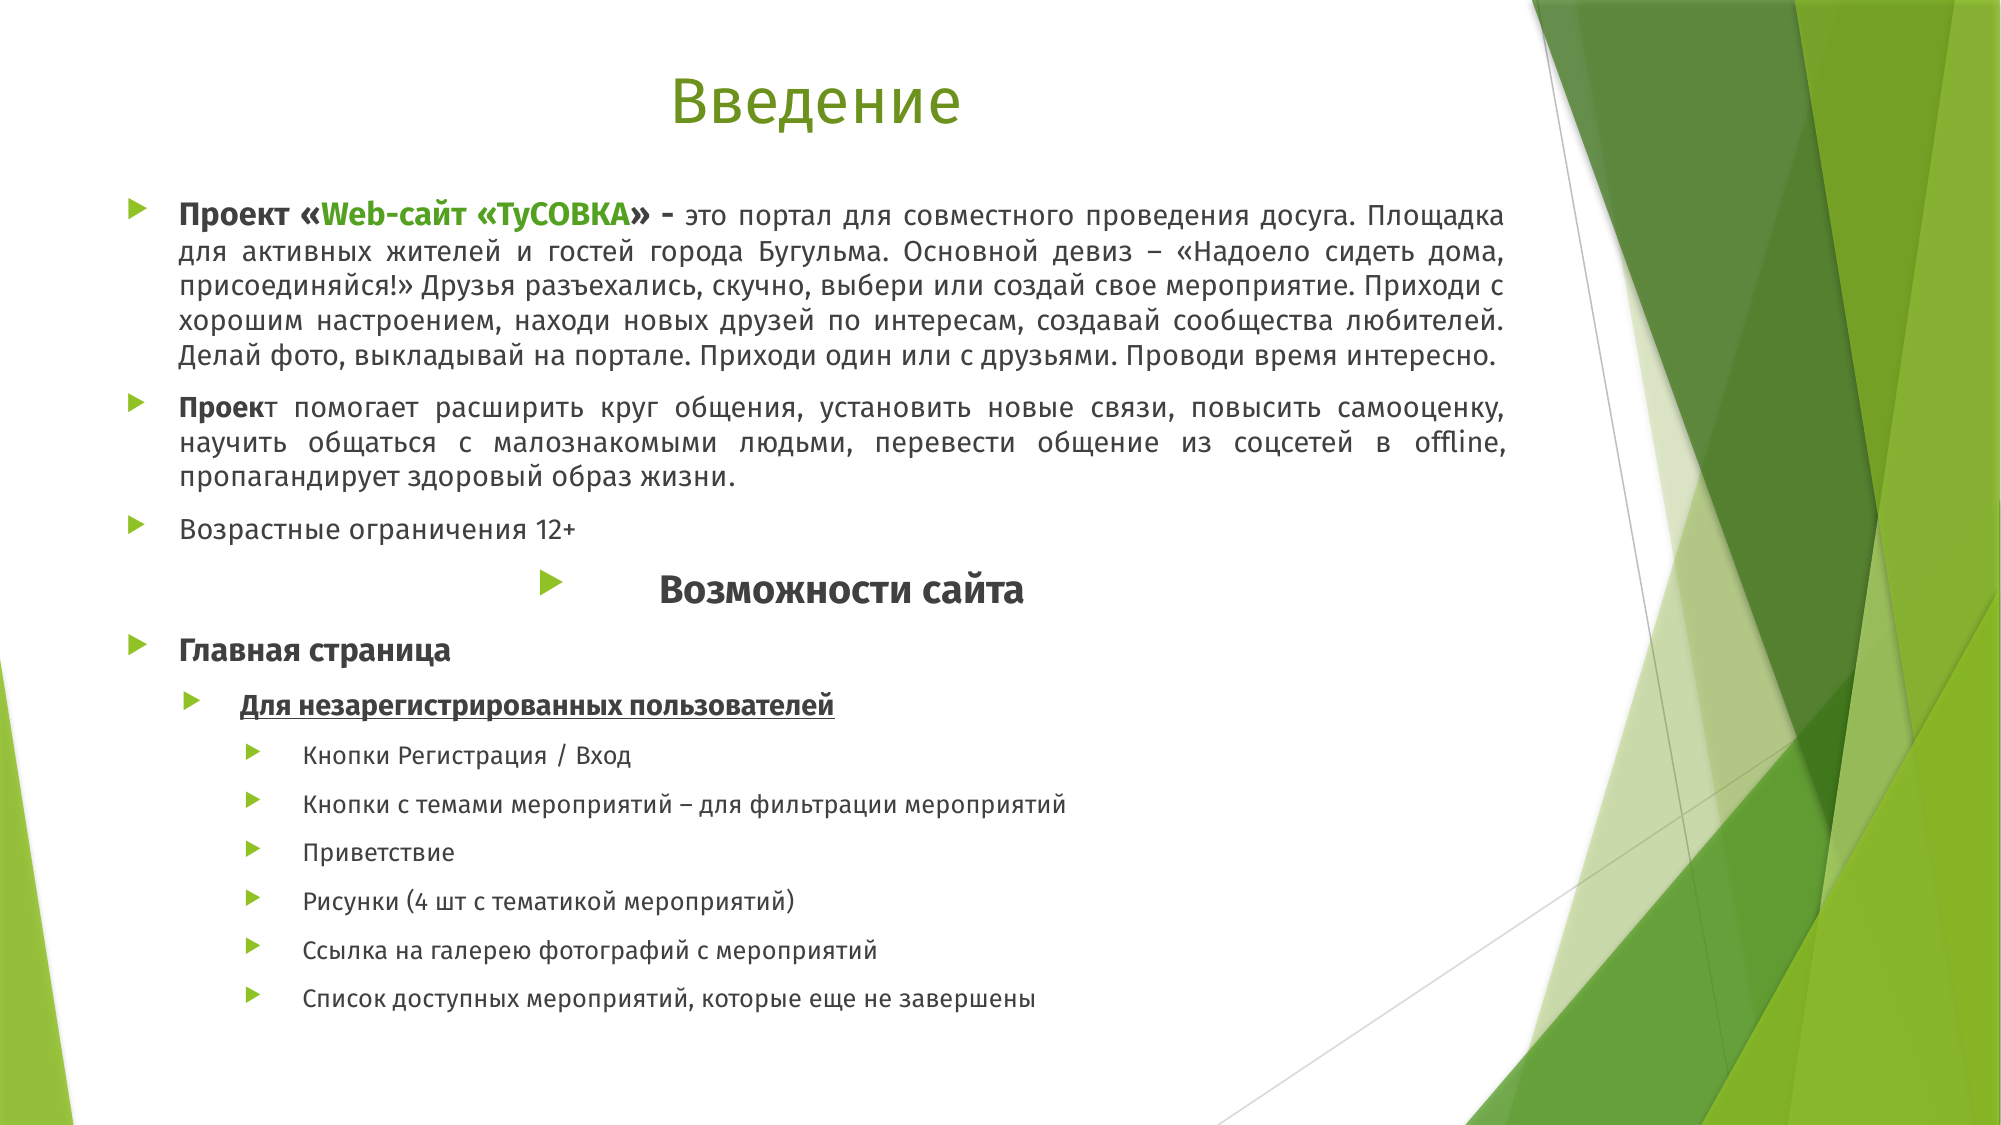

# Введение
Проект «Web-сайт «ТуСОВКА» - это портал для совместного проведения досуга. Площадка для активных жителей и гостей города Бугульма. Основной девиз – «Надоело сидеть дома, присоединяйся!» Друзья разъехались, скучно, выбери или создай свое мероприятие. Приходи с хорошим настроением, находи новых друзей по интересам, создавай сообщества любителей. Делай фото, выкладывай на портале. Приходи один или с друзьями. Проводи время интересно.
Проект помогает расширить круг общения, установить новые связи, повысить самооценку, научить общаться с малознакомыми людьми, перевести общение из соцсетей в offline, пропагандирует здоровый образ жизни.
Возрастные ограничения 12+
Возможности сайта
Главная страница
Для незарегистрированных пользователей
Кнопки Регистрация / Вход
Кнопки с темами мероприятий – для фильтрации мероприятий
Приветствие
Рисунки (4 шт с тематикой мероприятий)
Ссылка на галерею фотографий с мероприятий
Список доступных мероприятий, которые еще не завершены